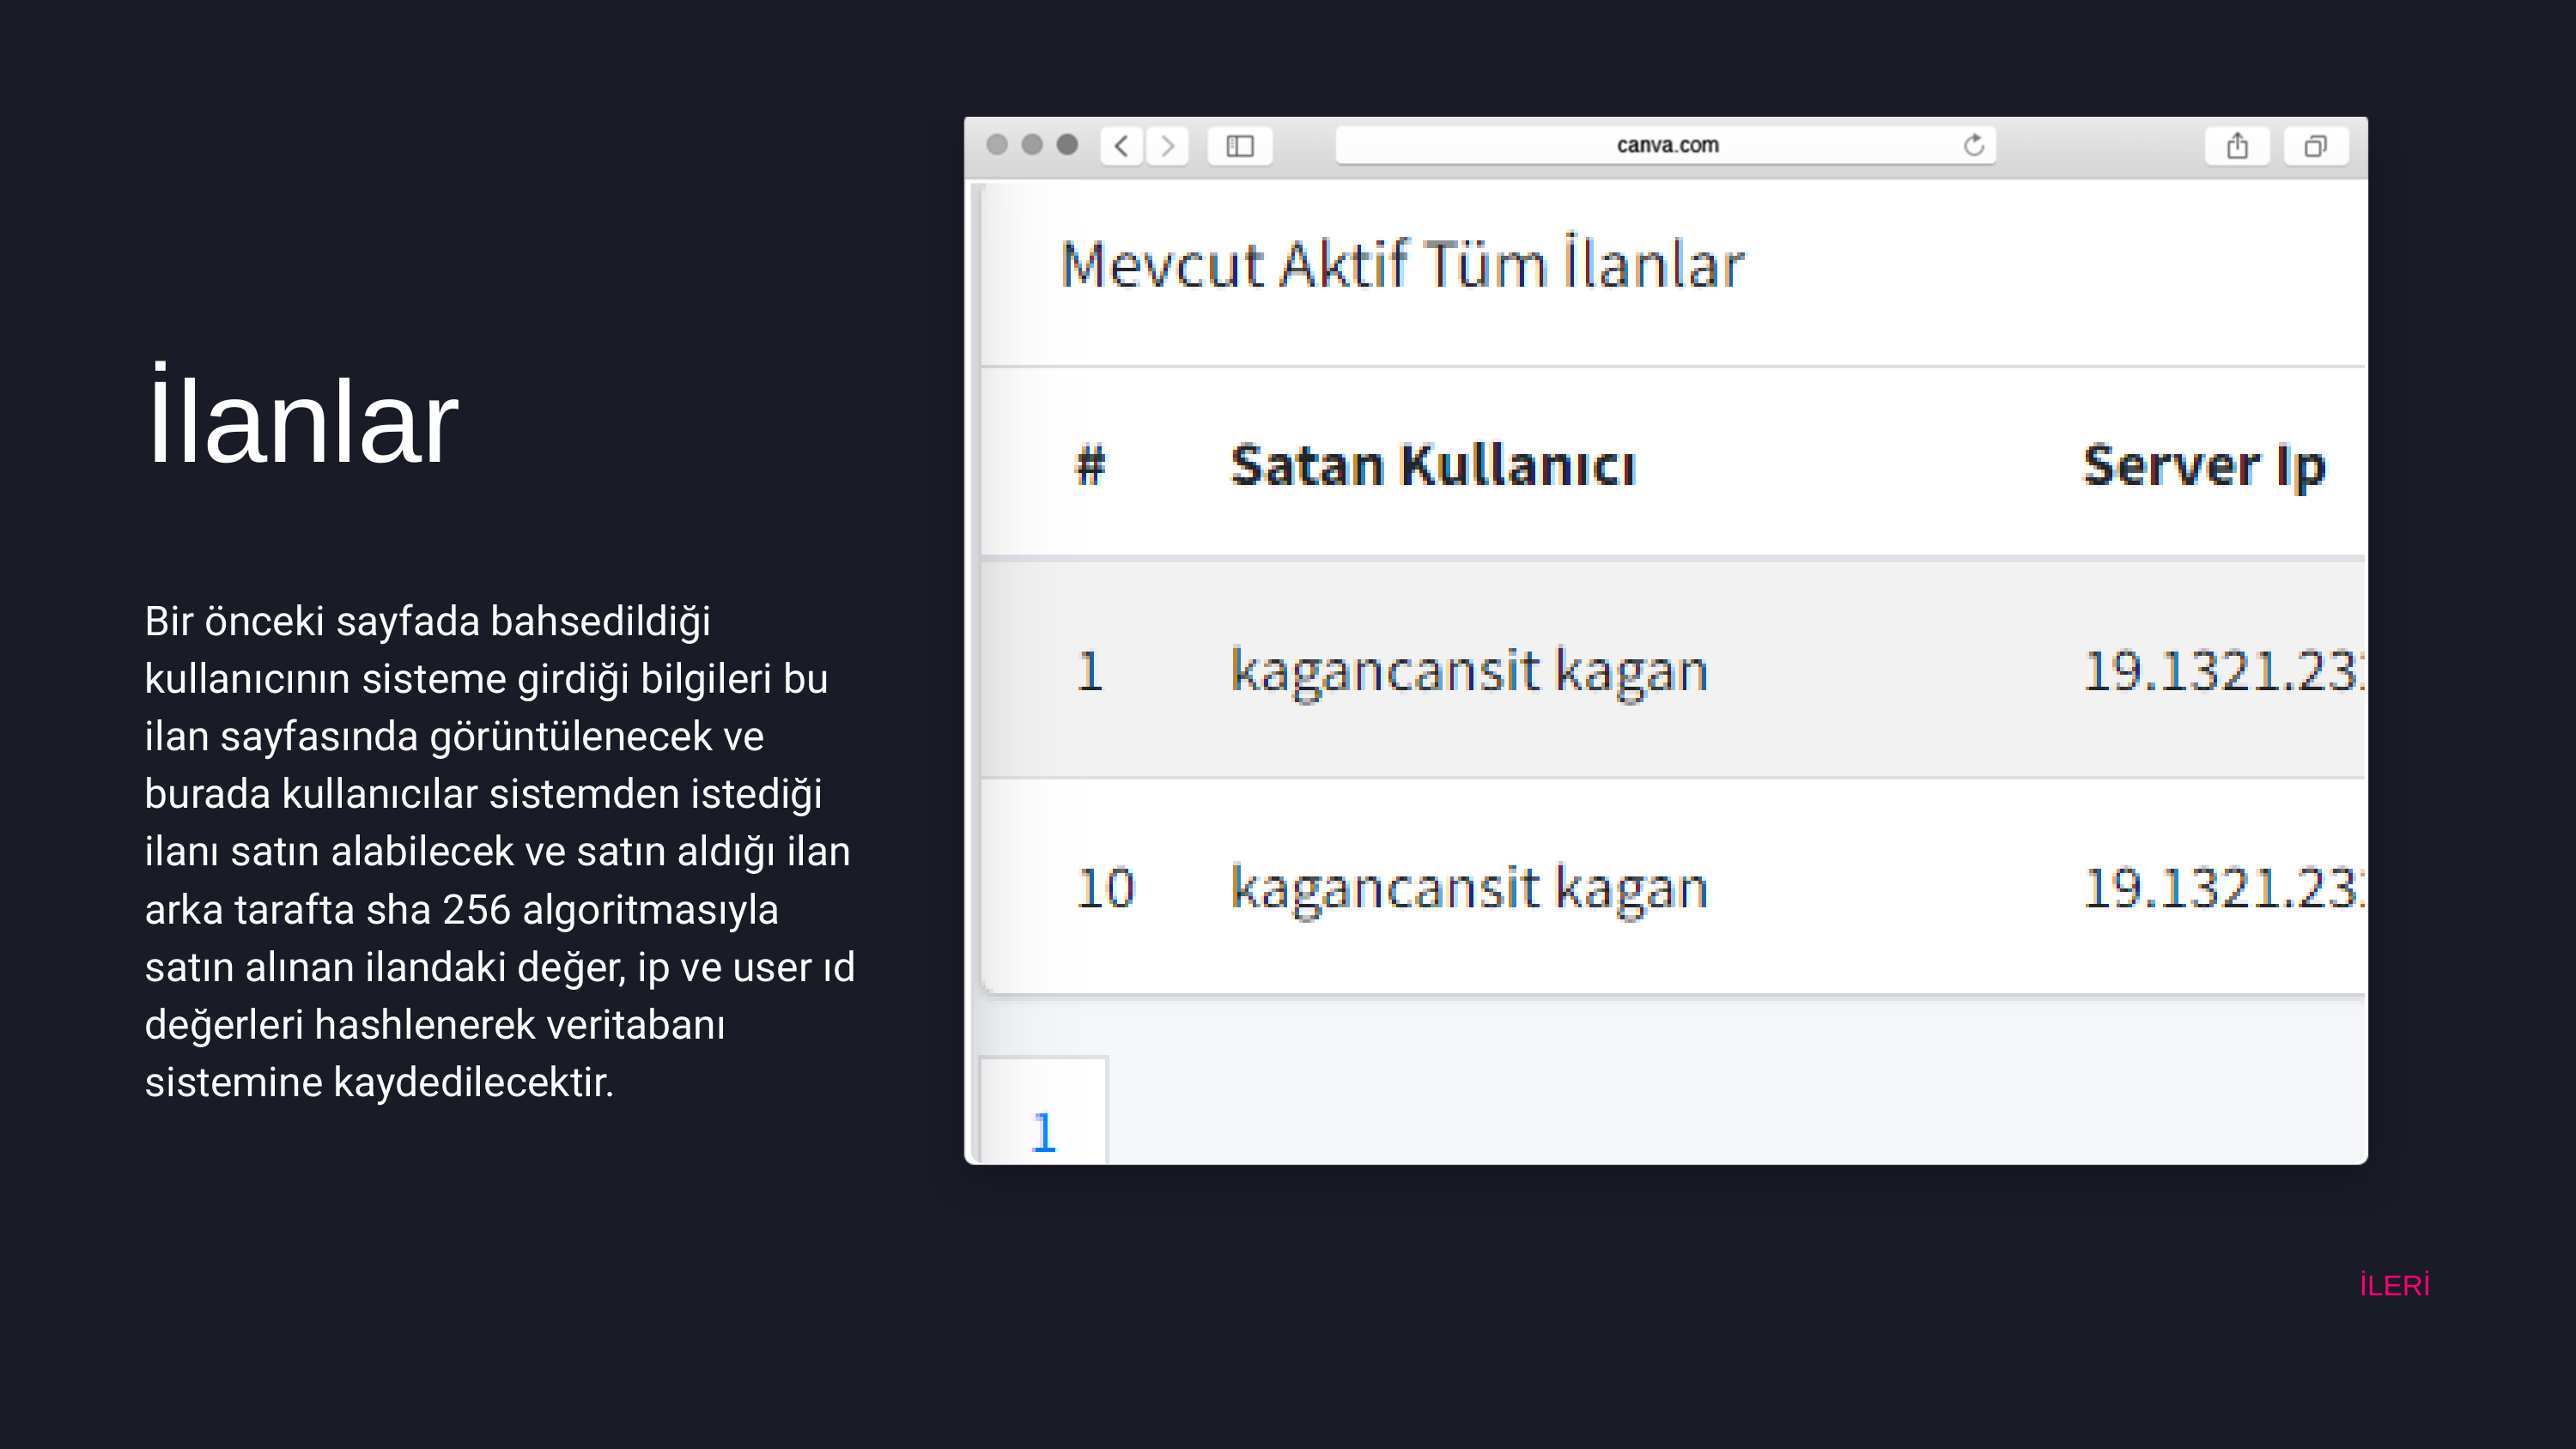

İlanlar
Bir önceki sayfada bahsedildiği kullanıcının sisteme girdiği bilgileri bu ilan sayfasında görüntülenecek ve burada kullanıcılar sistemden istediği ilanı satın alabilecek ve satın aldığı ilan arka tarafta sha 256 algoritmasıyla satın alınan ilandaki değer, ip ve user ıd değerleri hashlenerek veritabanı sistemine kaydedilecektir.
İLERİ